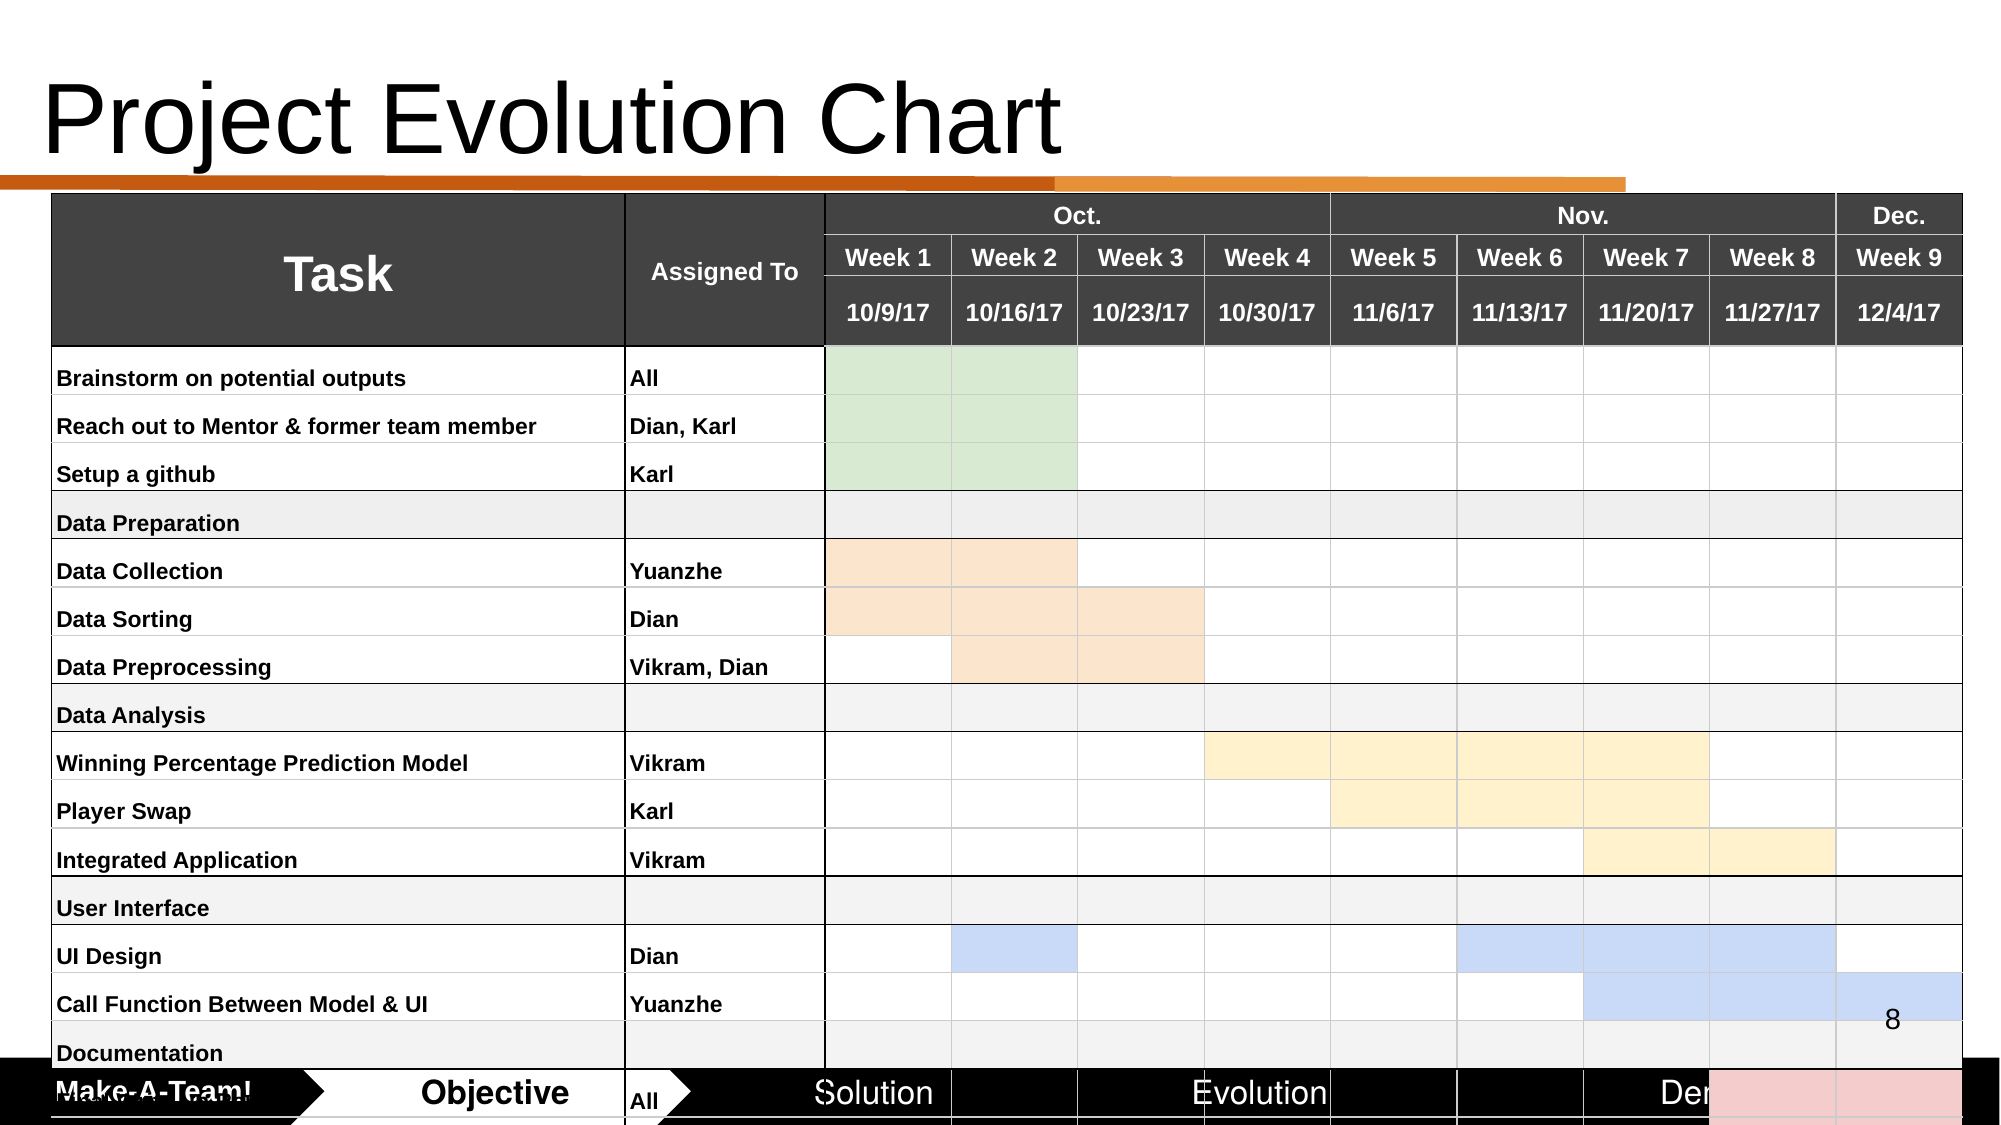

Project Evolution Chart
| Task | Assigned To | Oct. |  |  |  | Nov. |  |  |  | Dec. |
| --- | --- | --- | --- | --- | --- | --- | --- | --- | --- | --- |
|  |  | Week 1 | Week 2 | Week 3 | Week 4 | Week 5 | Week 6 | Week 7 | Week 8 | Week 9 |
|  |  | 10/9/17 | 10/16/17 | 10/23/17 | 10/30/17 | 11/6/17 | 11/13/17 | 11/20/17 | 11/27/17 | 12/4/17 |
| Brainstorm on potential outputs | All |  |  |  |  |  |  |  |  |  |
| Reach out to Mentor & former team member | Dian, Karl |  |  |  |  |  |  |  |  |  |
| Setup a github | Karl |  |  |  |  |  |  |  |  |  |
| Data Preparation |  |  |  |  |  |  |  |  |  |  |
| Data Collection | Yuanzhe |  |  |  |  |  |  |  |  |  |
| Data Sorting | Dian |  |  |  |  |  |  |  |  |  |
| Data Preprocessing | Vikram, Dian |  |  |  |  |  |  |  |  |  |
| Data Analysis |  |  |  |  |  |  |  |  |  |  |
| Winning Percentage Prediction Model | Vikram |  |  |  |  |  |  |  |  |  |
| Player Swap | Karl |  |  |  |  |  |  |  |  |  |
| Integrated Application | Vikram |  |  |  |  |  |  |  |  |  |
| User Interface |  |  |  |  |  |  |  |  |  |  |
| UI Design | Dian |  |  |  |  |  |  |  |  |  |
| Call Function Between Model & UI | Yuanzhe |  |  |  |  |  |  |  |  |  |
| Documentation |  |  |  |  |  |  |  |  |  |  |
| Final Write-up Report | All |  |  |  |  |  |  |  |  |  |
| Final Presentation Wrap Up | Dong-Eun |  |  |  |  |  |  |  |  |  |
| Final Presentation | All |  |  |  |  |  |  |  |  |  |
8